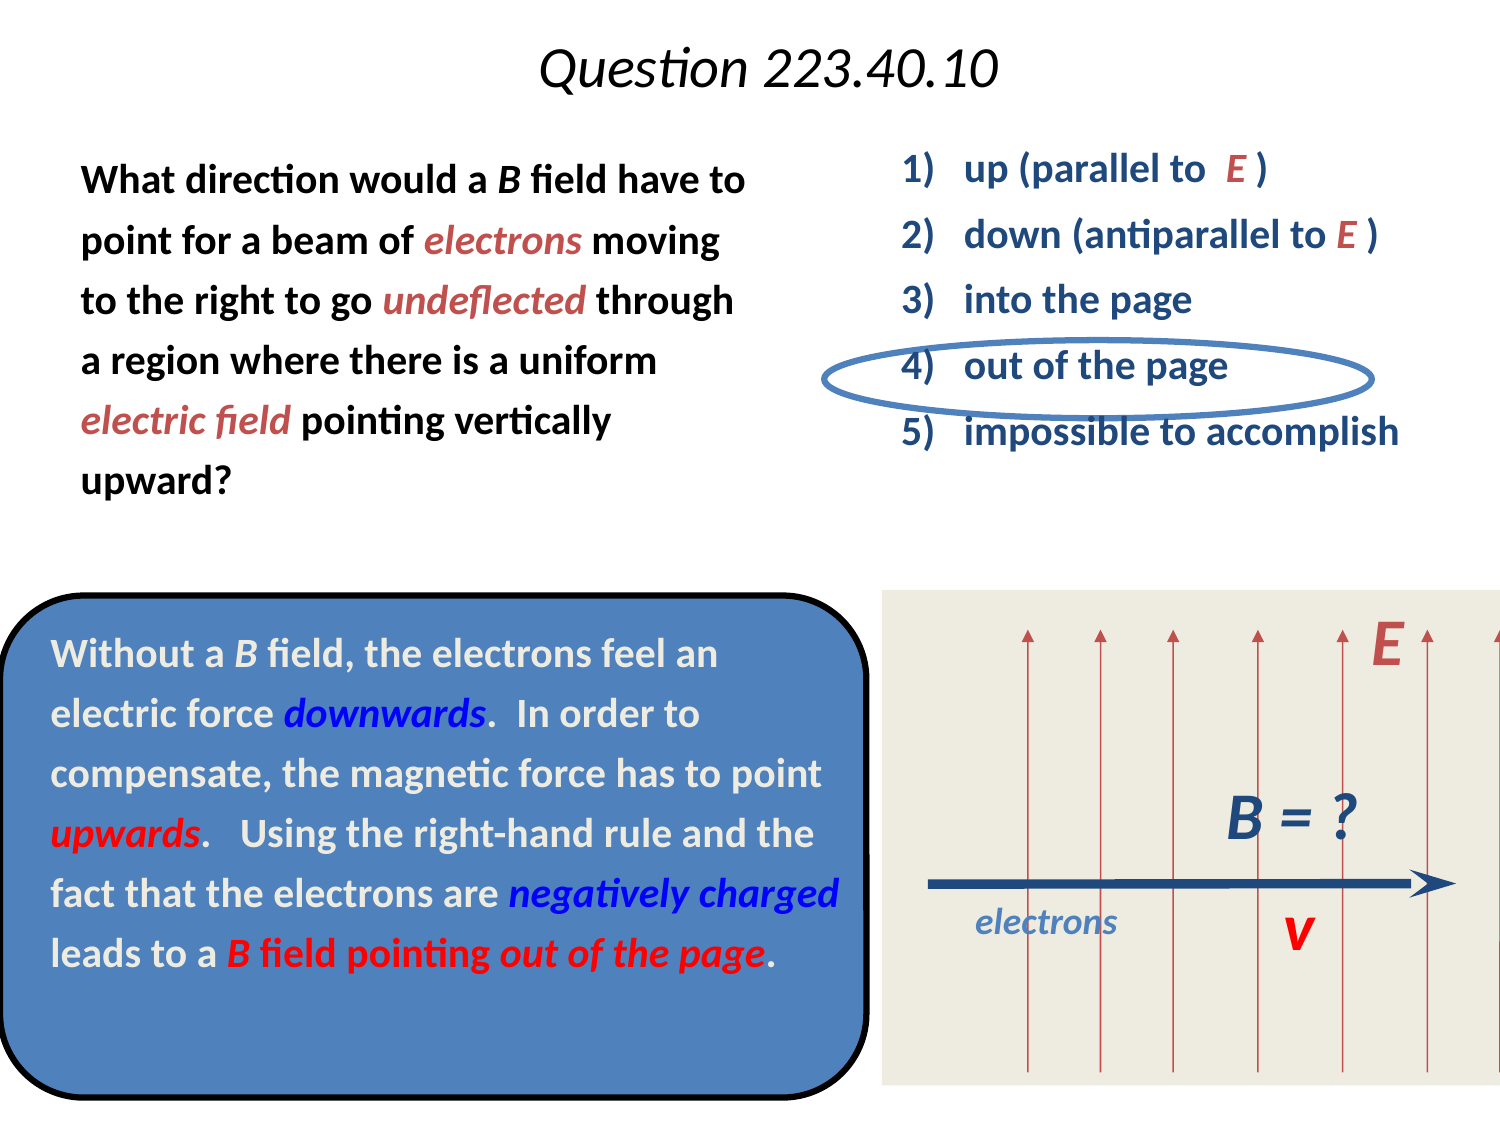

# Question 223.40.10
	What direction would a B field have to point for a beam of electrons moving to the right to go undeflected through a region where there is a uniform electric field pointing vertically upward?
1)   up (parallel to  E )
2)   down (antiparallel to E )
3)   into the page
4)   out of the page
5)   impossible to accomplish

E

B = ?

v
electrons

	Without a B field, the electrons feel an electric force downwards.  In order to compensate, the magnetic force has to point upwards.   Using the right-hand rule and the fact that the electrons are negatively charged leads to a B field pointing out of the page.